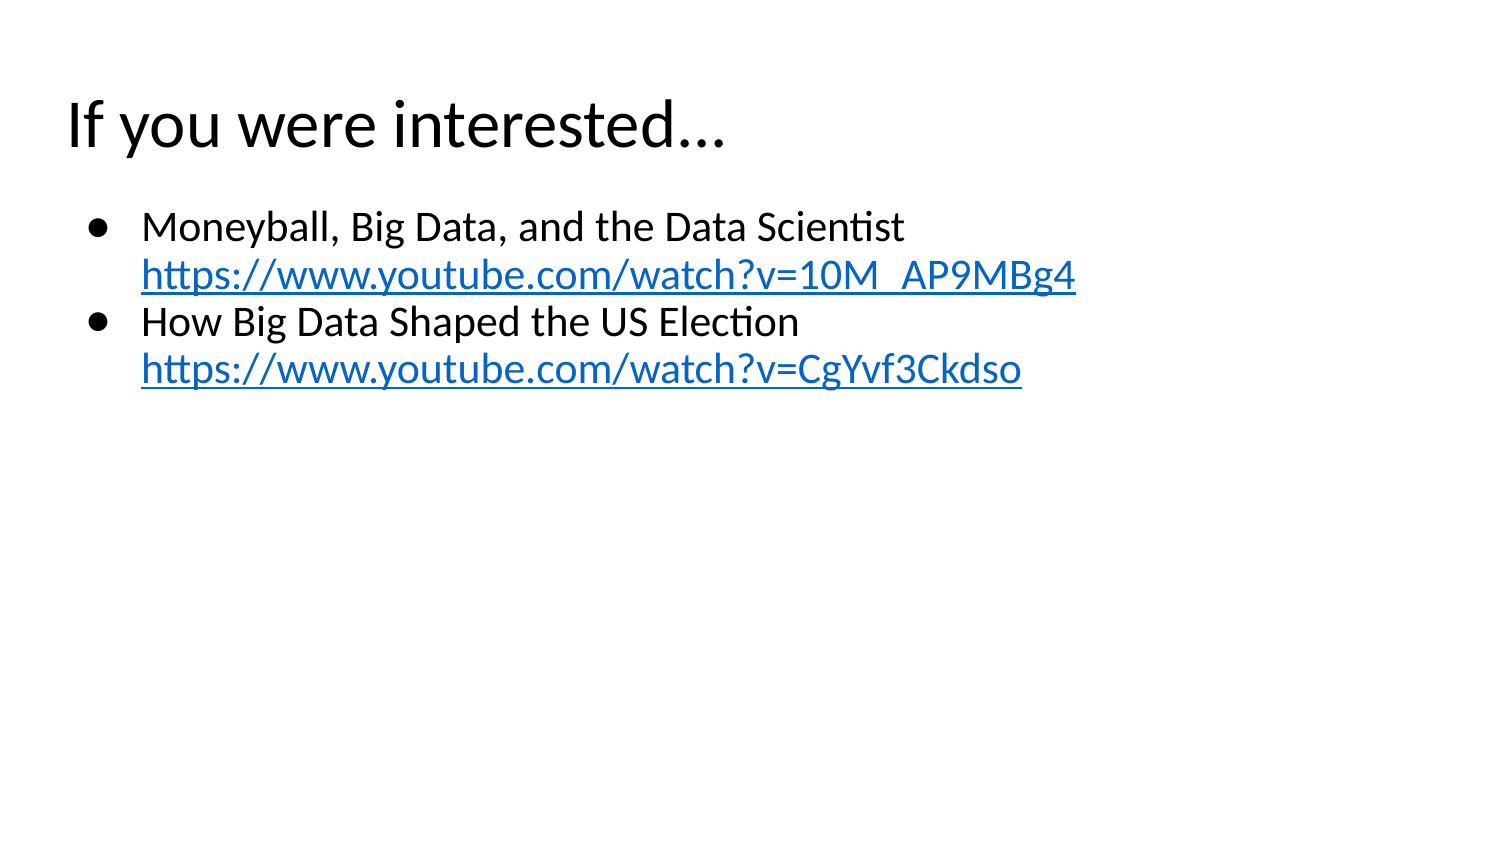

# If you were interested...
Moneyball, Big Data, and the Data Scientist https://www.youtube.com/watch?v=10M_AP9MBg4
How Big Data Shaped the US Election https://www.youtube.com/watch?v=CgYvf3Ckdso